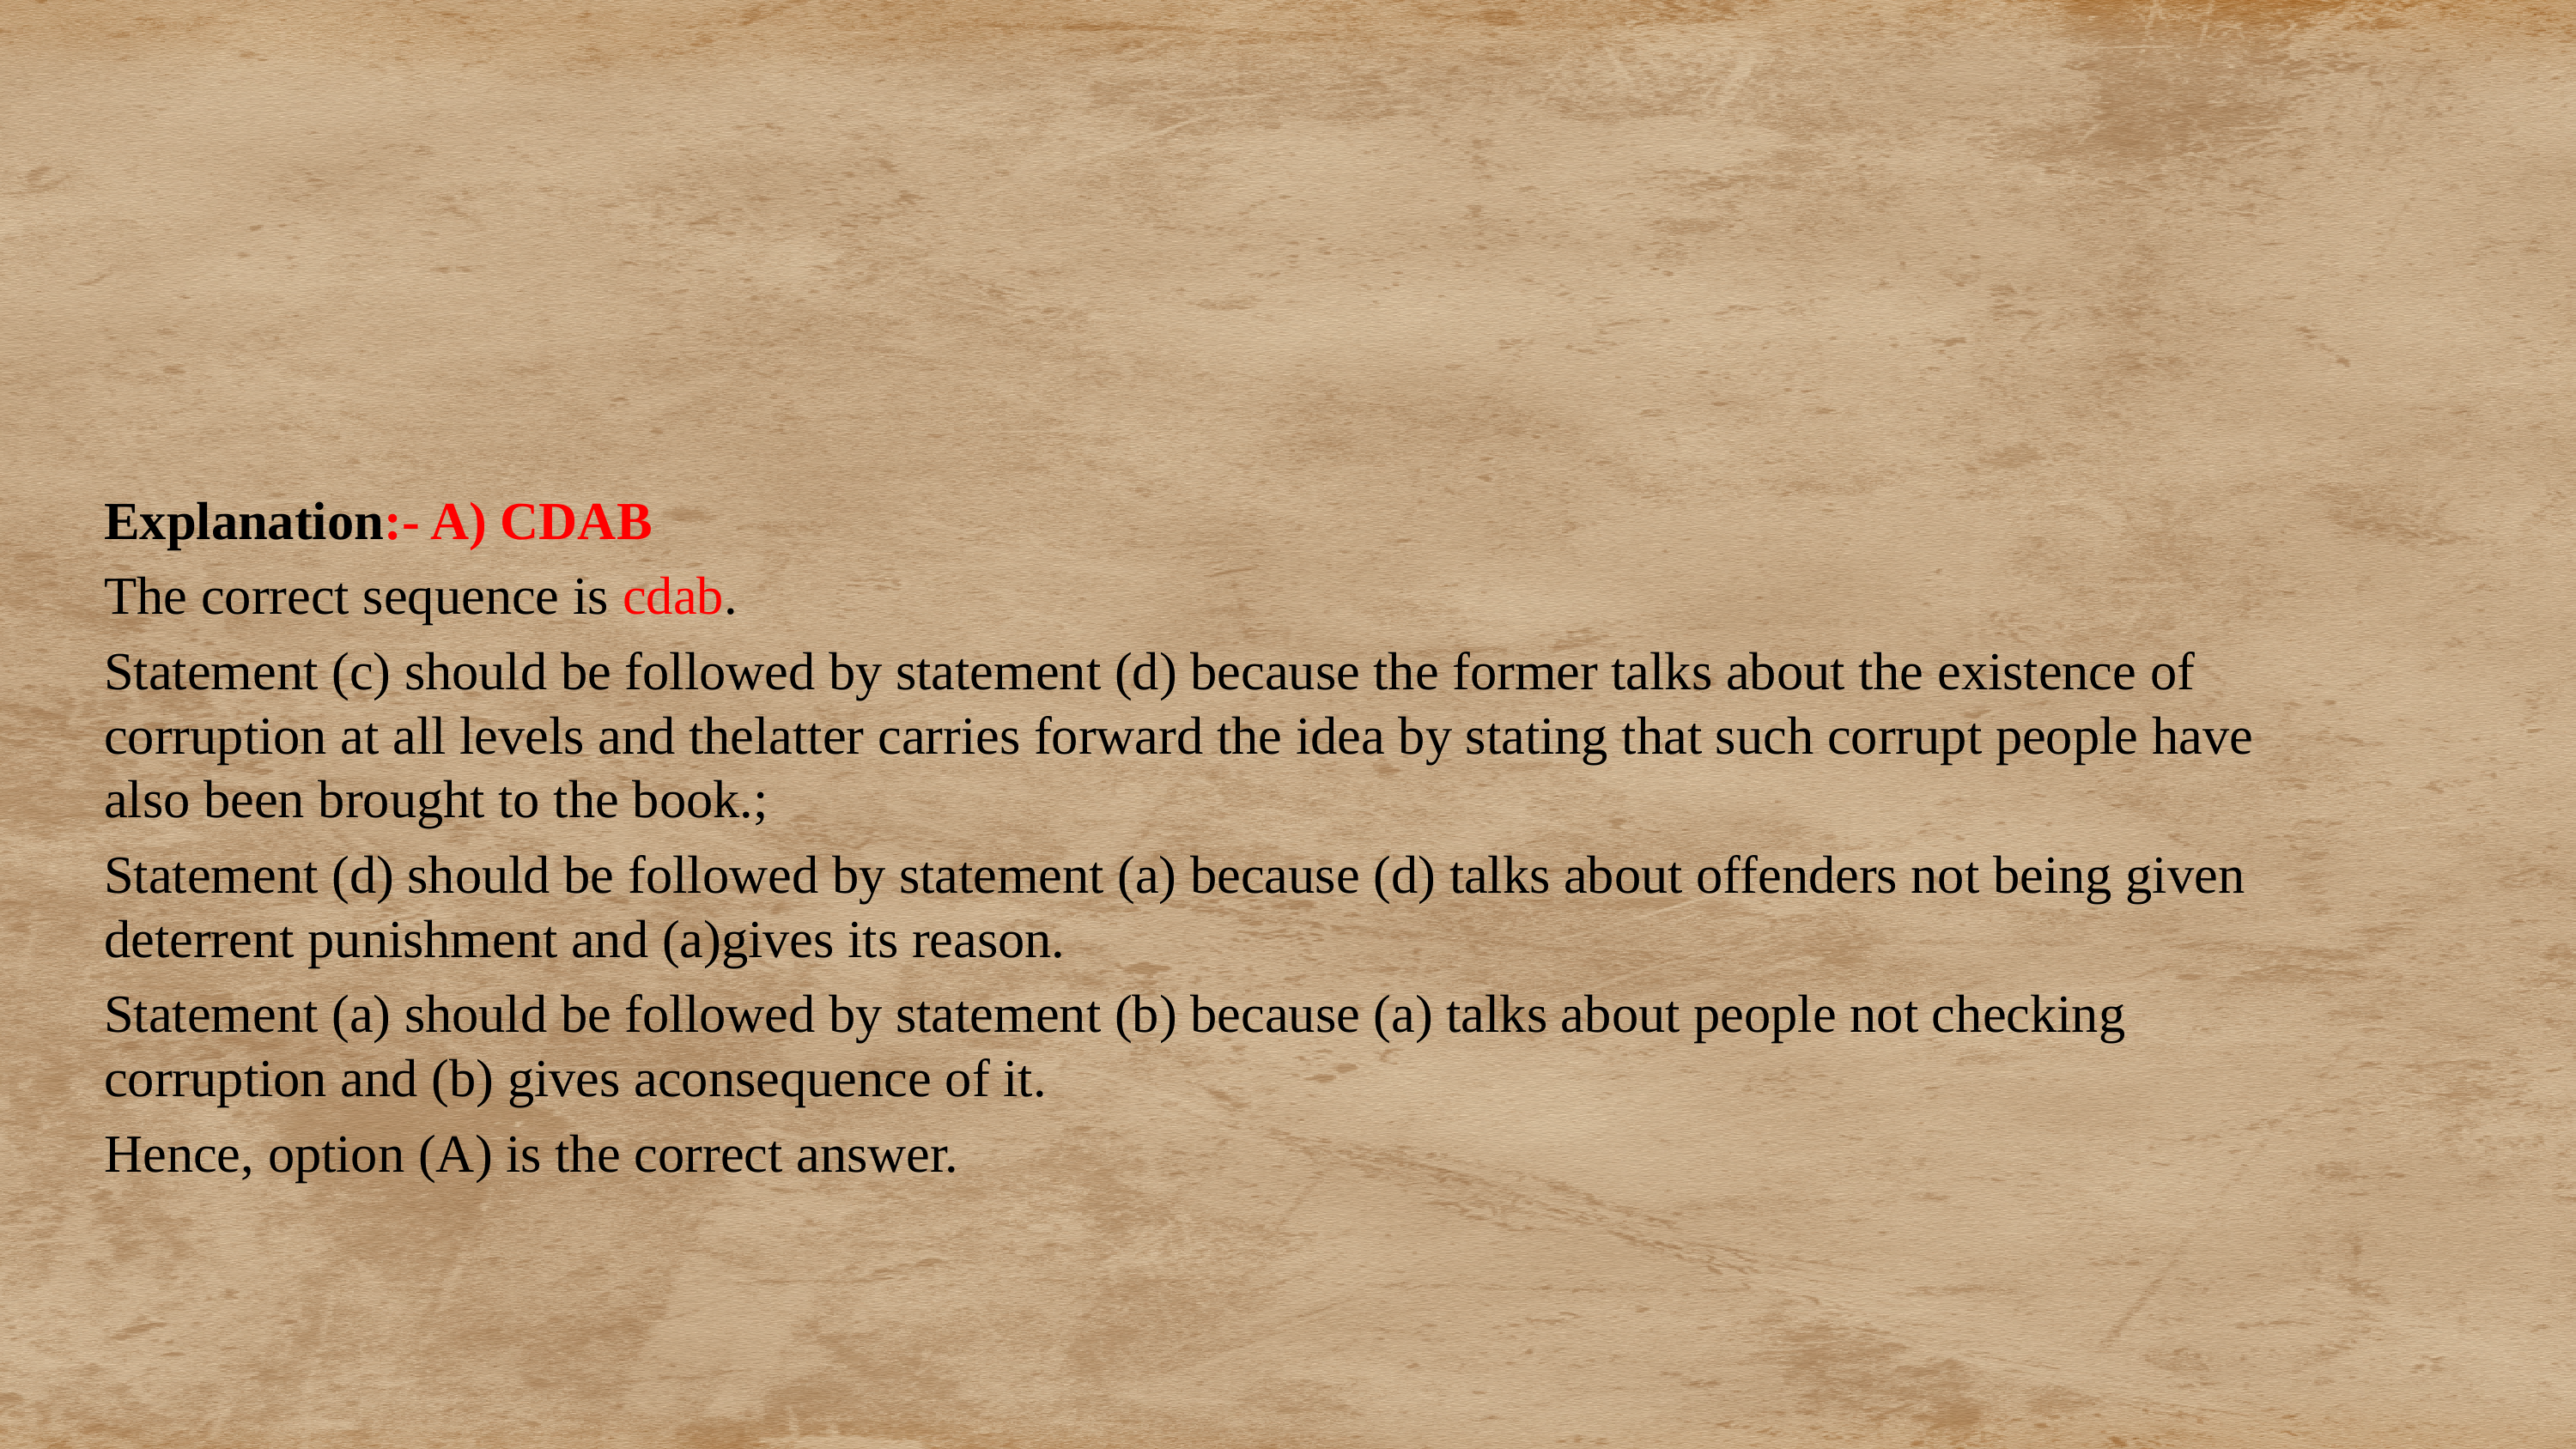

Explanation:- A) CDAB
The correct sequence is cdab.
Statement (c) should be followed by statement (d) because the former talks about the existence of corruption at all levels and thelatter carries forward the idea by stating that such corrupt people have also been brought to the book.;
Statement (d) should be followed by statement (a) because (d) talks about offenders not being given deterrent punishment and (a)gives its reason.
Statement (a) should be followed by statement (b) because (a) talks about people not checking corruption and (b) gives aconsequence of it.
Hence, option (A) is the correct answer.